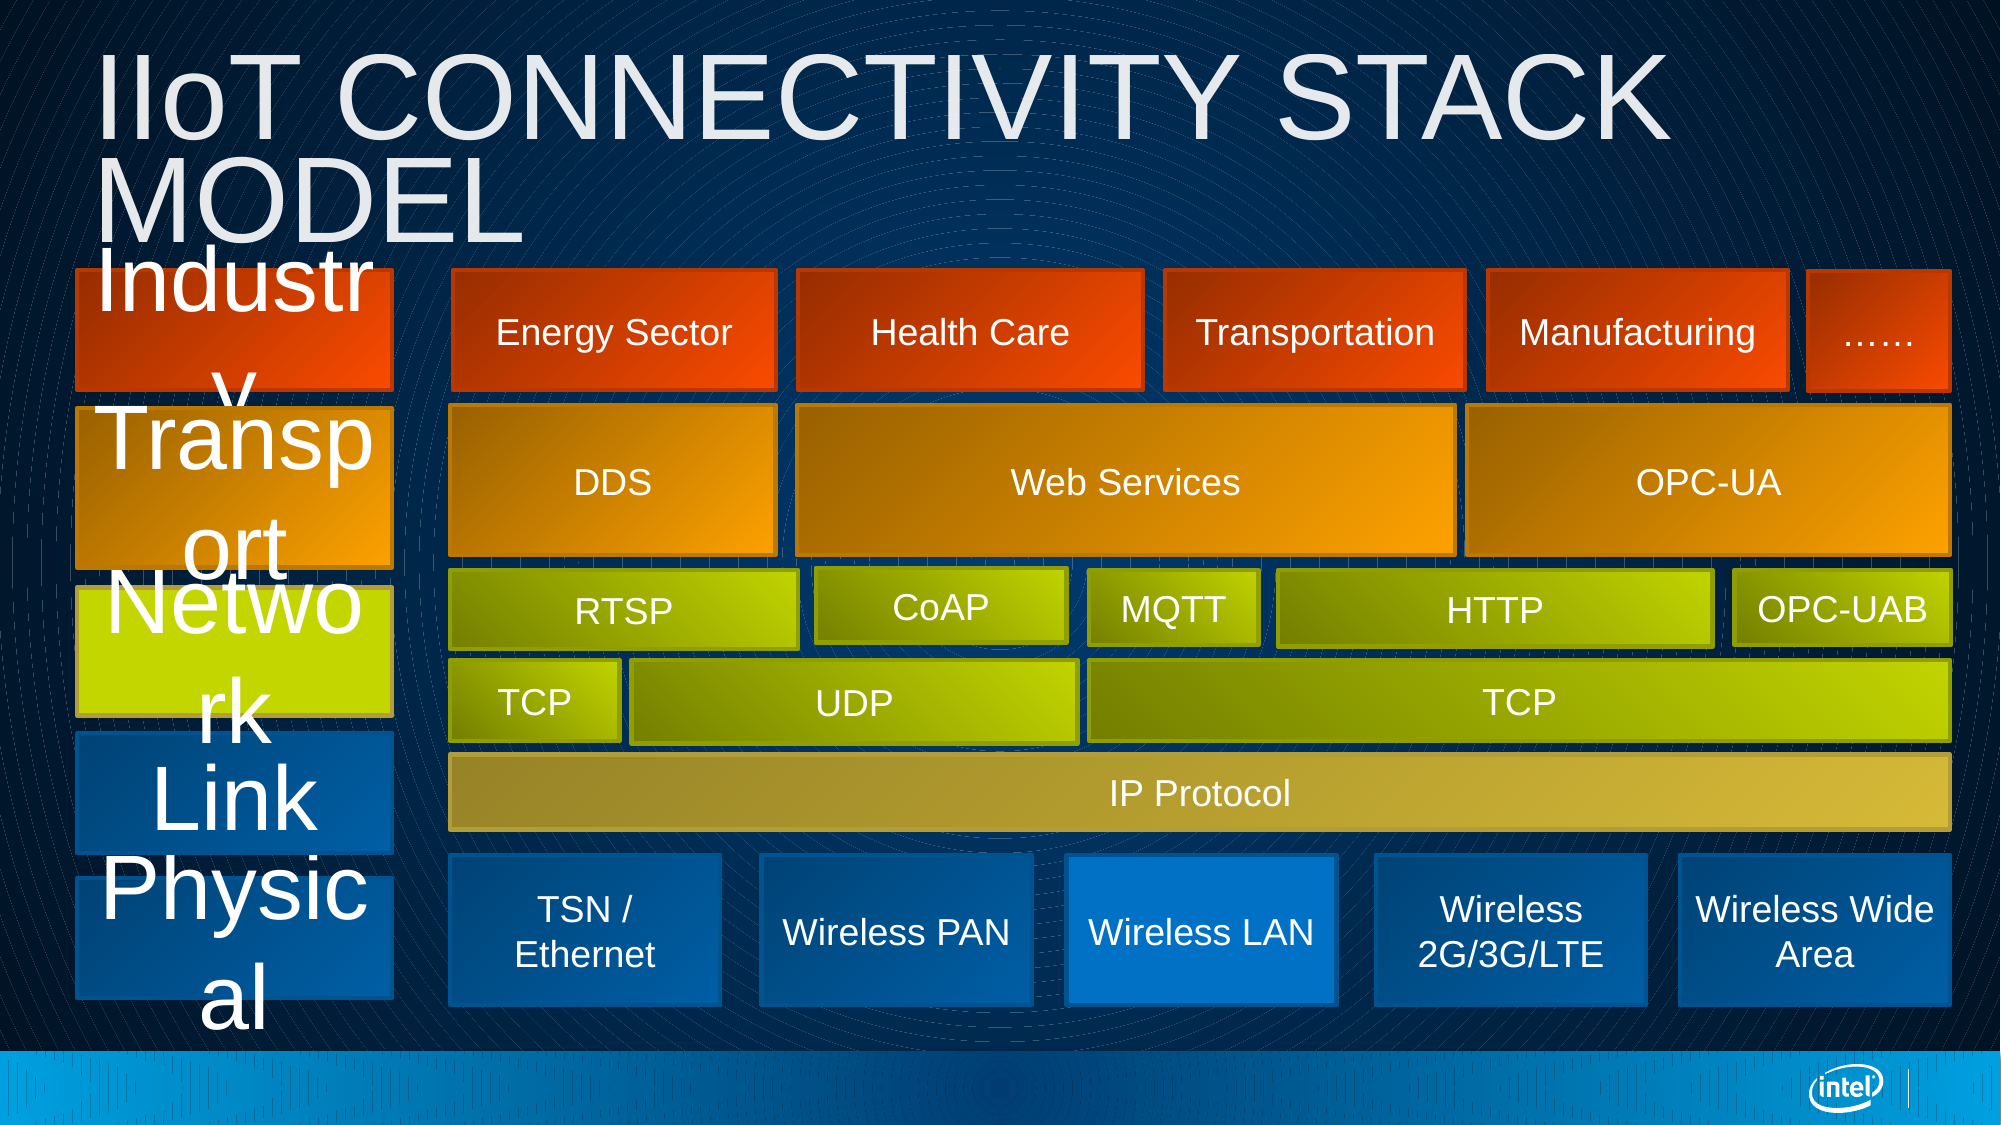

# IIoT CONNECTIVITY STACK MODEL
Industry
Energy Sector
Health Care
Transportation
Manufacturing
……
DDS
Web Services
OPC-UA
Transport
CoAP
RTSP
MQTT
HTTP
OPC-UAB
Network
TCP
UDP
TCP
Link
IP Protocol
TSN / Ethernet
Wireless PAN
Wireless LAN
Wireless 2G/3G/LTE
Wireless Wide Area
Physical